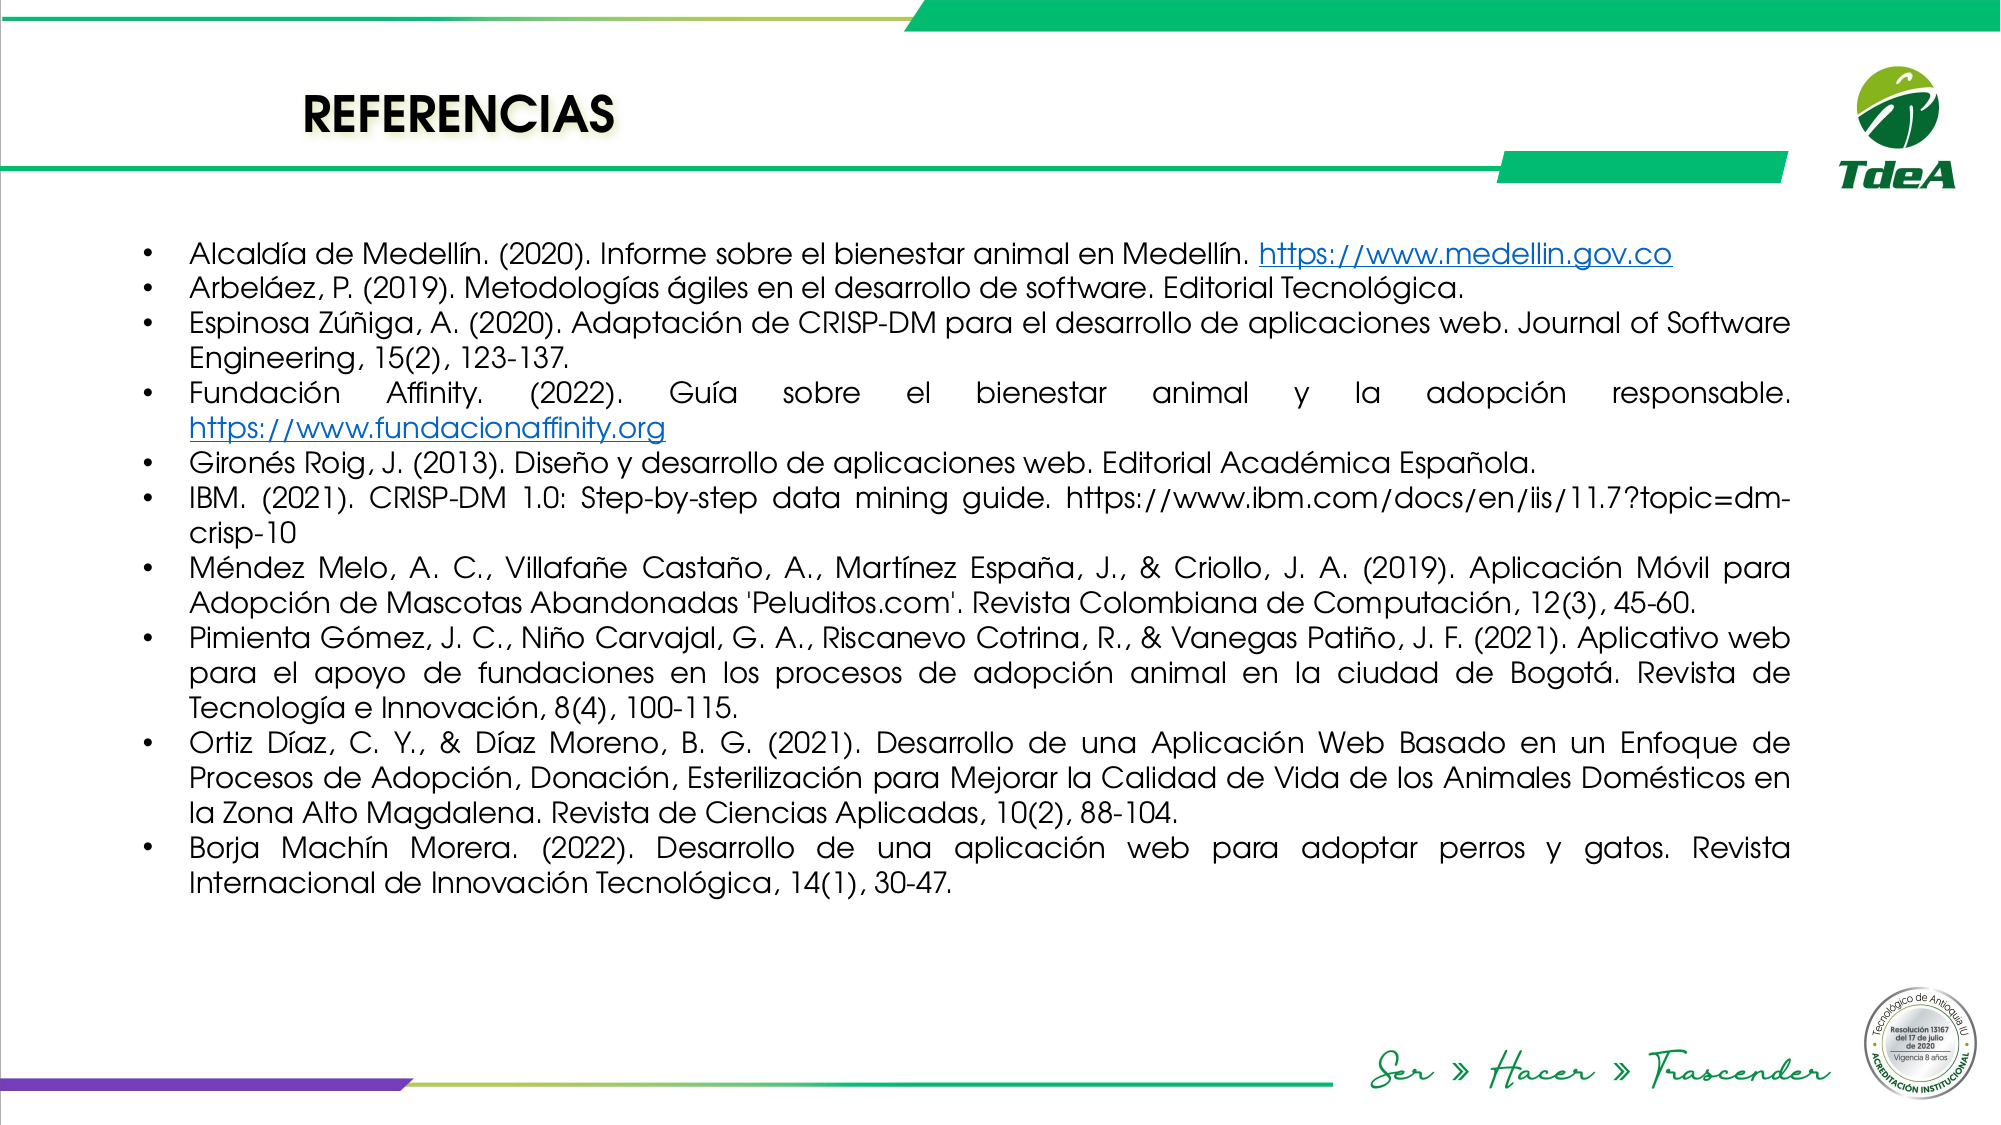

Presentación
REFERENCIAS​​​

Alcaldía de Medellín. (2020). Informe sobre el bienestar animal en Medellín. https://www.medellin.gov.co
Arbeláez, P. (2019). Metodologías ágiles en el desarrollo de software. Editorial Tecnológica.
Espinosa Zúñiga, A. (2020). Adaptación de CRISP-DM para el desarrollo de aplicaciones web. Journal of Software Engineering, 15(2), 123-137.
Fundación Affinity. (2022). Guía sobre el bienestar animal y la adopción responsable. https://www.fundacionaffinity.org
Gironés Roig, J. (2013). Diseño y desarrollo de aplicaciones web. Editorial Académica Española.
IBM. (2021). CRISP-DM 1.0: Step-by-step data mining guide. https://www.ibm.com/docs/en/iis/11.7?topic=dm-crisp-10
Méndez Melo, A. C., Villafañe Castaño, A., Martínez España, J., & Criollo, J. A. (2019). Aplicación Móvil para Adopción de Mascotas Abandonadas 'Peluditos.com'. Revista Colombiana de Computación, 12(3), 45-60.
Pimienta Gómez, J. C., Niño Carvajal, G. A., Riscanevo Cotrina, R., & Vanegas Patiño, J. F. (2021). Aplicativo web para el apoyo de fundaciones en los procesos de adopción animal en la ciudad de Bogotá. Revista de Tecnología e Innovación, 8(4), 100-115.
Ortiz Díaz, C. Y., & Díaz Moreno, B. G. (2021). Desarrollo de una Aplicación Web Basado en un Enfoque de Procesos de Adopción, Donación, Esterilización para Mejorar la Calidad de Vida de los Animales Domésticos en la Zona Alto Magdalena. Revista de Ciencias Aplicadas, 10(2), 88-104.
Borja Machín Morera. (2022). Desarrollo de una aplicación web para adoptar perros y gatos. Revista Internacional de Innovación Tecnológica, 14(1), 30-47.